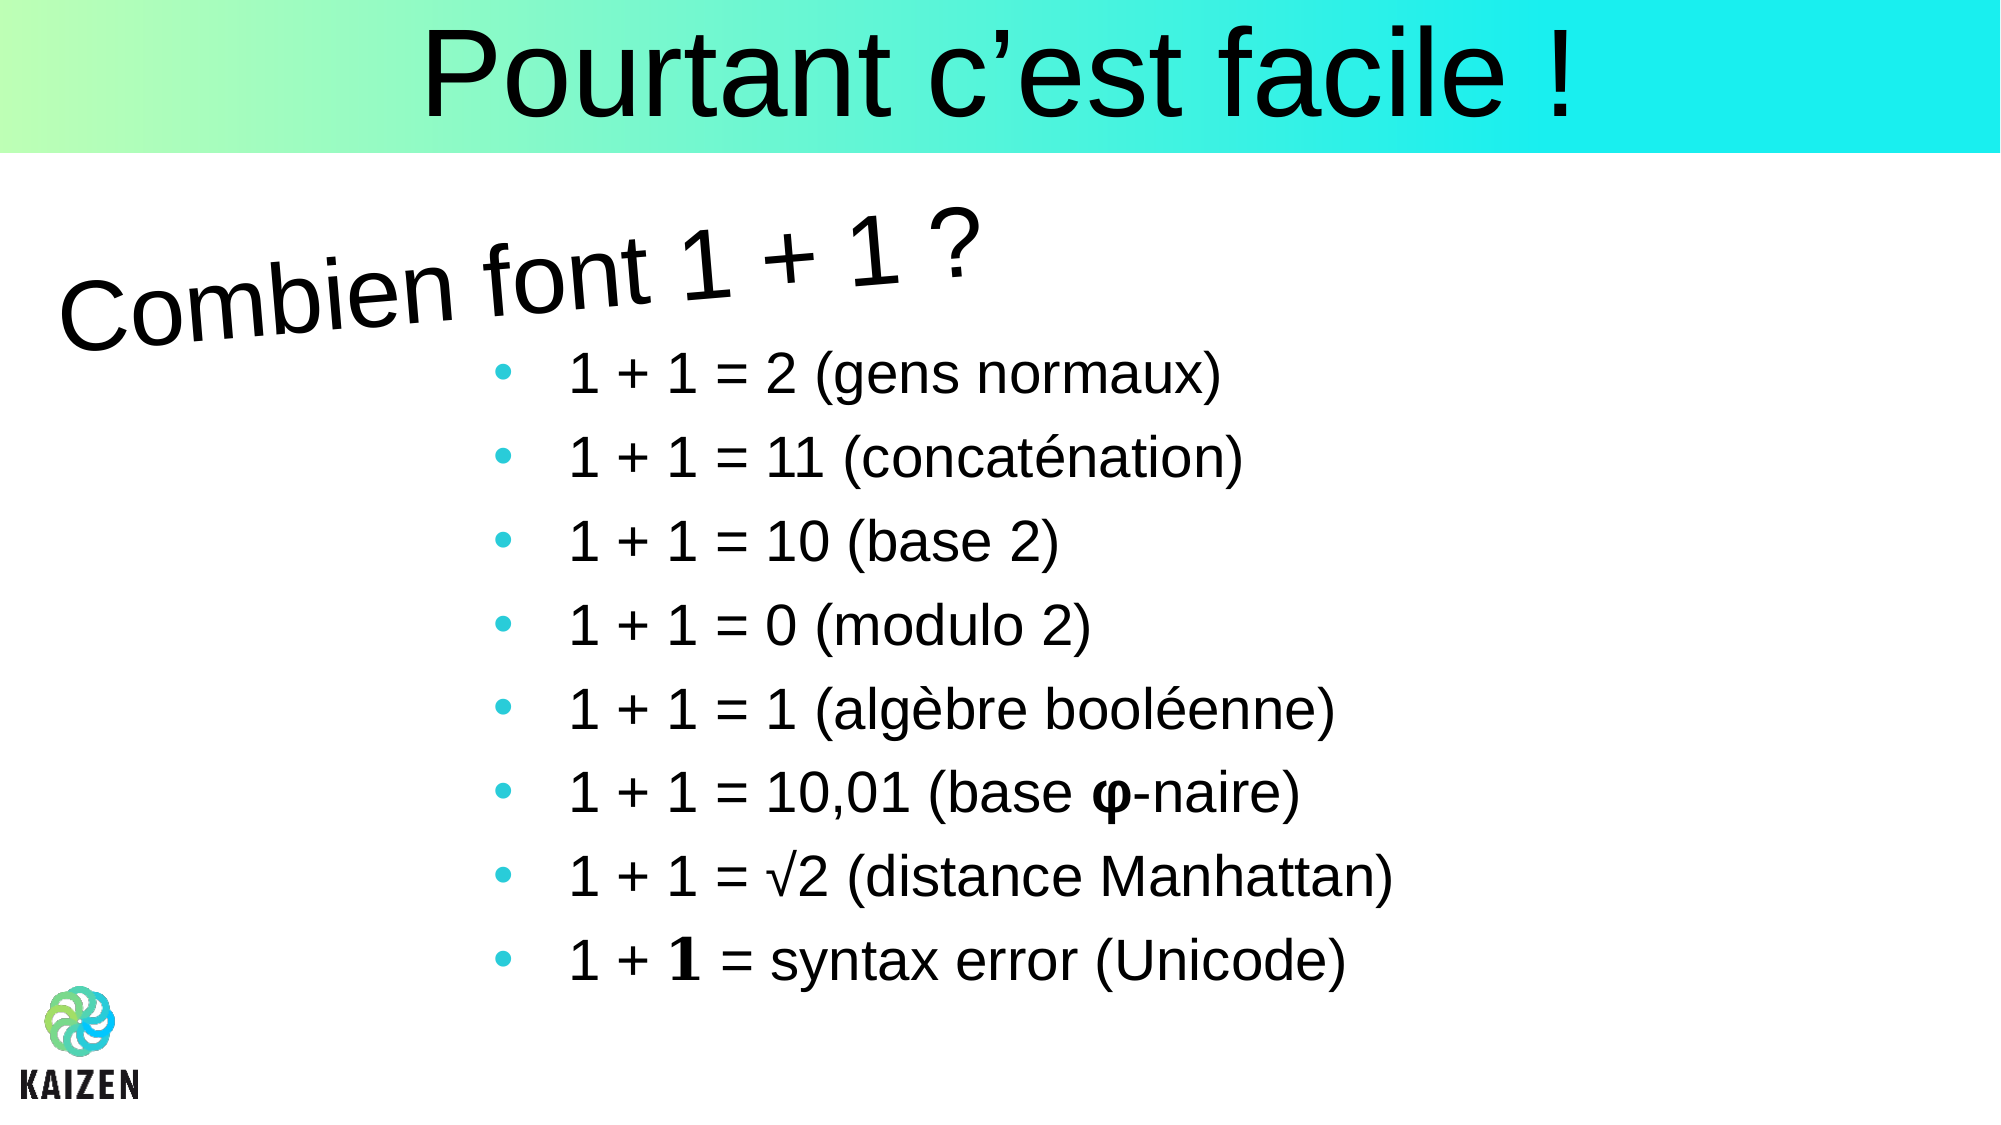

# Pourtant c’est facile !
Combien font 1 + 1 ?
1 + 1 = 2 (gens normaux)
1 + 1 = 11 (concaténation)
1 + 1 = 10 (base 2)
1 + 1 = 0 (modulo 2)
1 + 1 = 1 (algèbre booléenne)
1 + 1 = 10,01 (base φ-naire)
1 + 1 = √2 (distance Manhattan)
1 + 𝟏 = syntax error (Unicode)